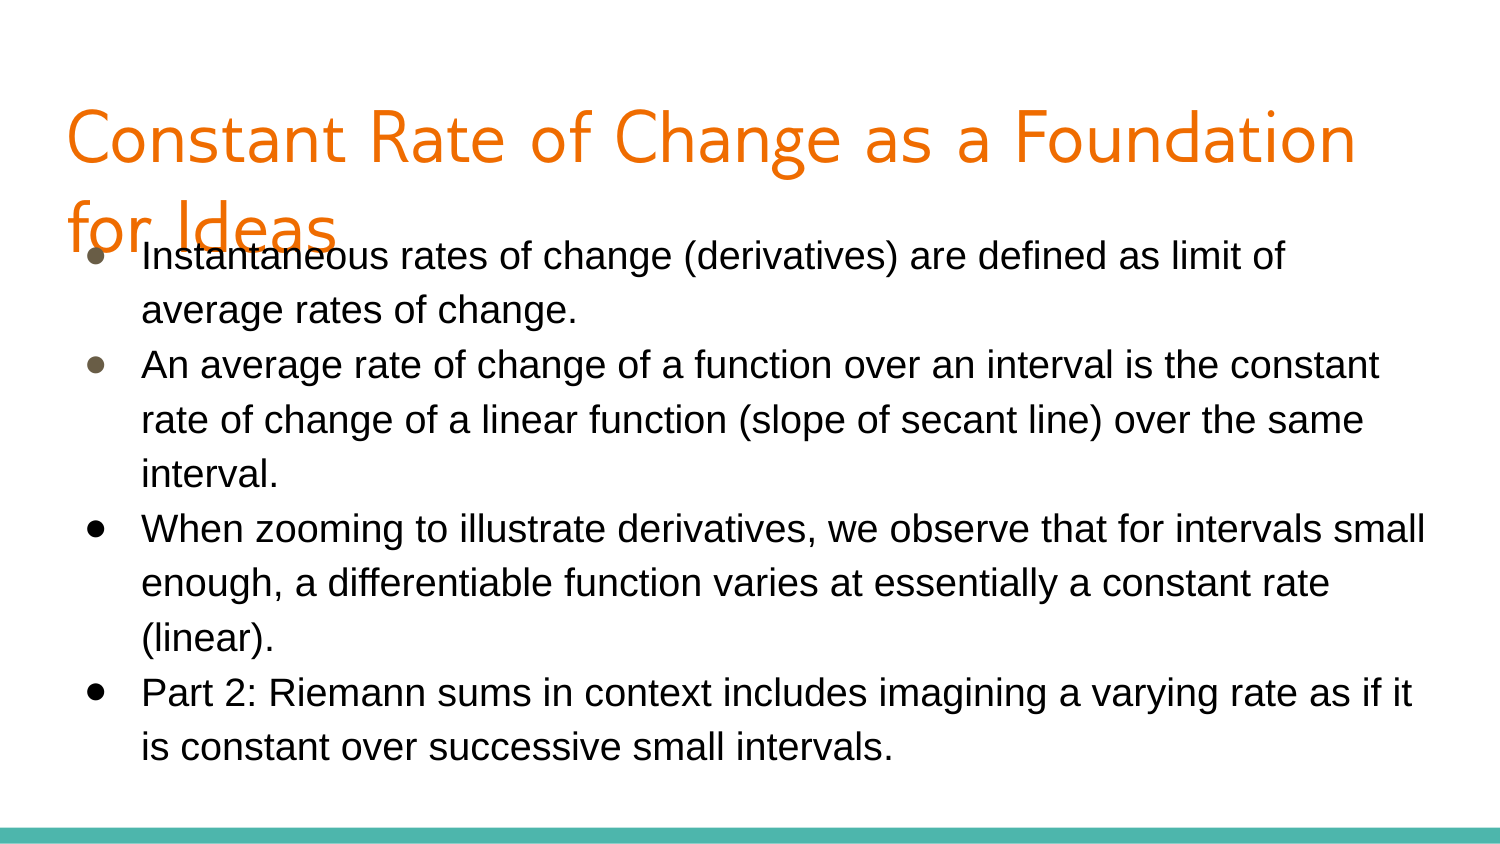

# Constant Rate of Change as a Foundation for Ideas

Instantaneous rates of change (derivatives) are defined as limit of average rates of change.
An average rate of change of a function over an interval is the constant rate of change of a linear function (slope of secant line) over the same interval.
When zooming to illustrate derivatives, we observe that for intervals small enough, a differentiable function varies at essentially a constant rate (linear).
Part 2: Riemann sums in context includes imagining a varying rate as if it is constant over successive small intervals.